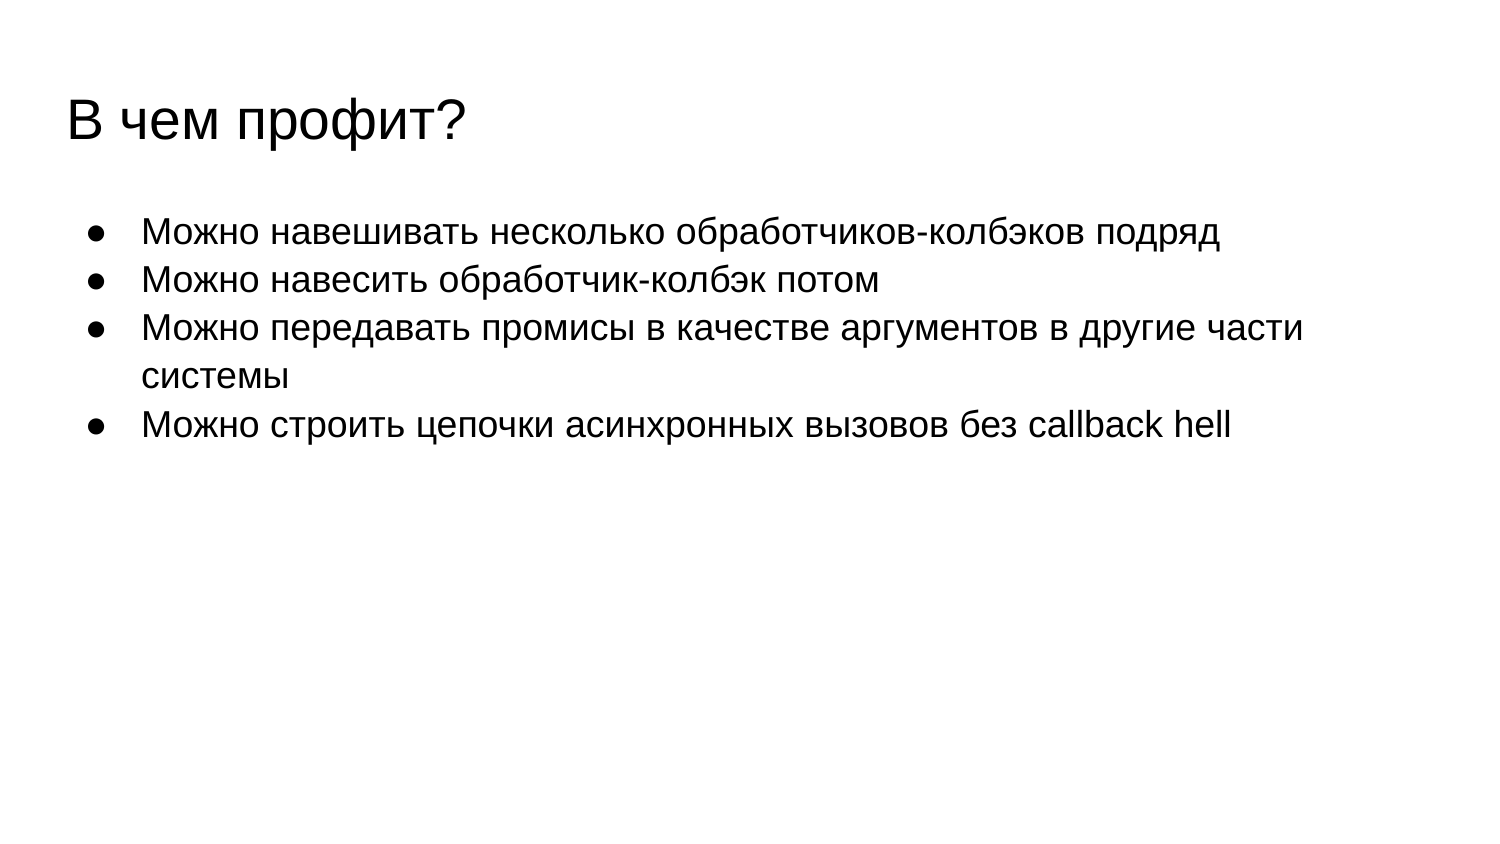

# В чем профит?
Можно навешивать несколько обработчиков-колбэков подряд
Можно навесить обработчик-колбэк потом
Можно передавать промисы в качестве аргументов в другие части системы
Можно строить цепочки асинхронных вызовов без callback hell